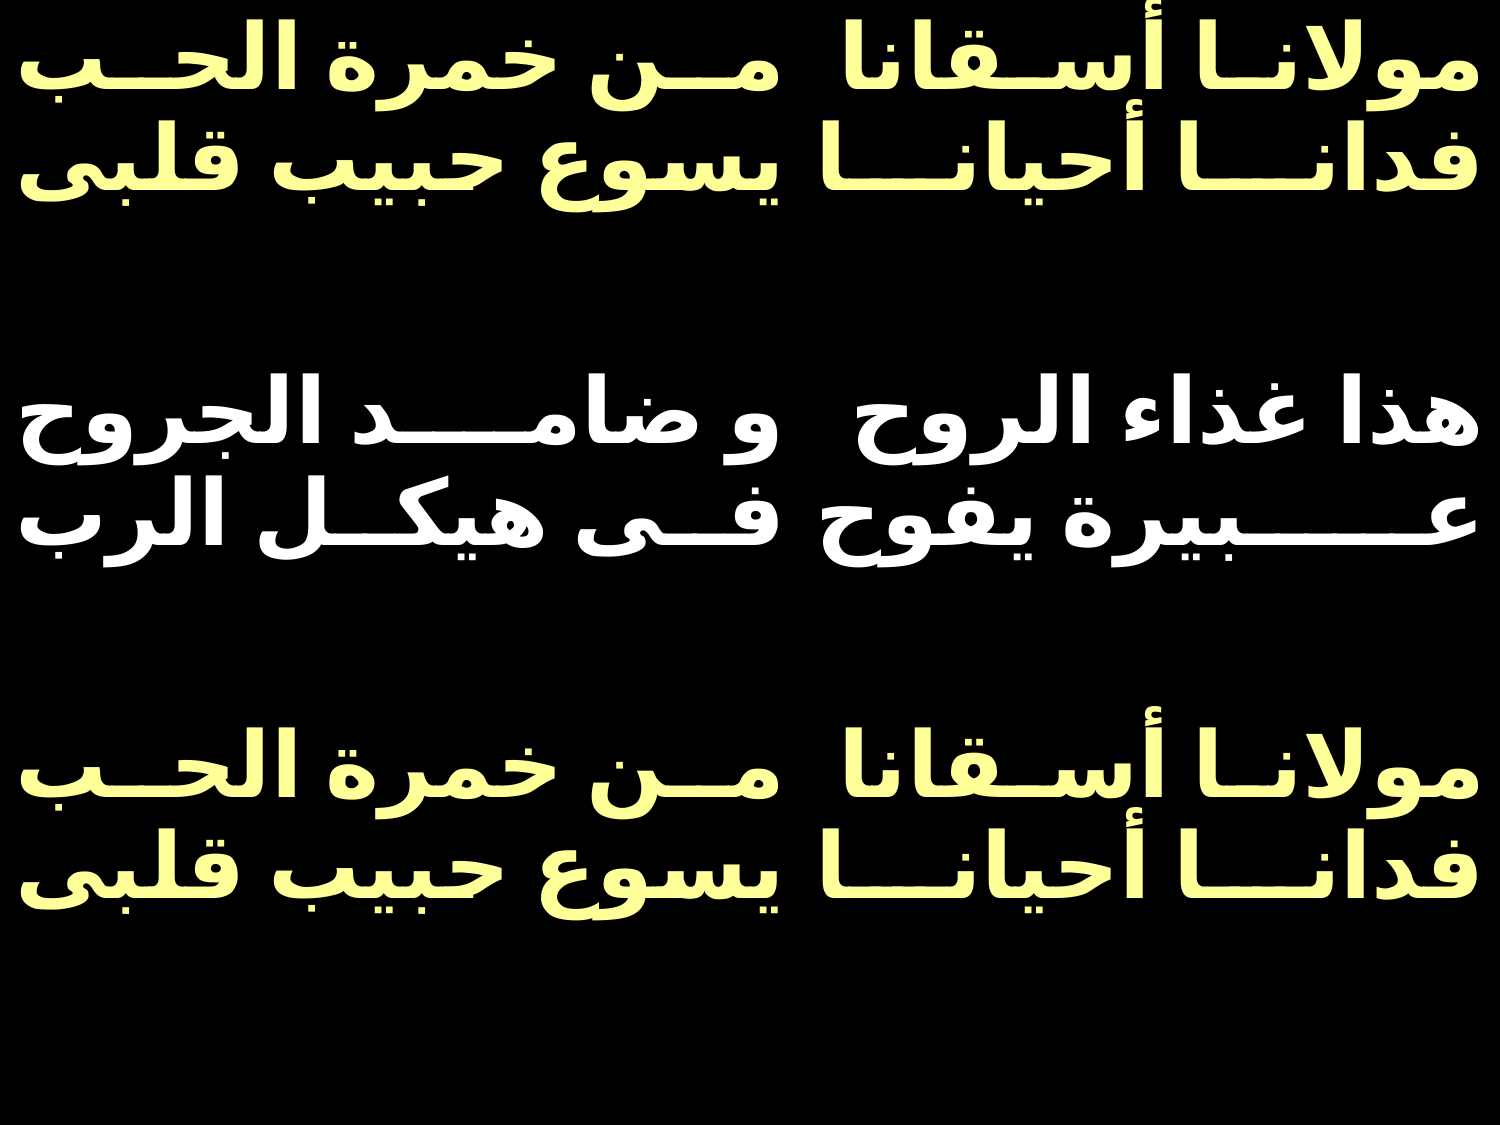

| من خمرة الحب يسوع حبيب قلبى | مولانا أسقانا فدانا أحيانا |
| --- | --- |
| و ضامد الجروح فى هيكل الرب | هذا غذاء الروح عبيرة يفوح |
| من خمرة الحب يسوع حبيب قلبى | مولانا أسقانا فدانا أحيانا |